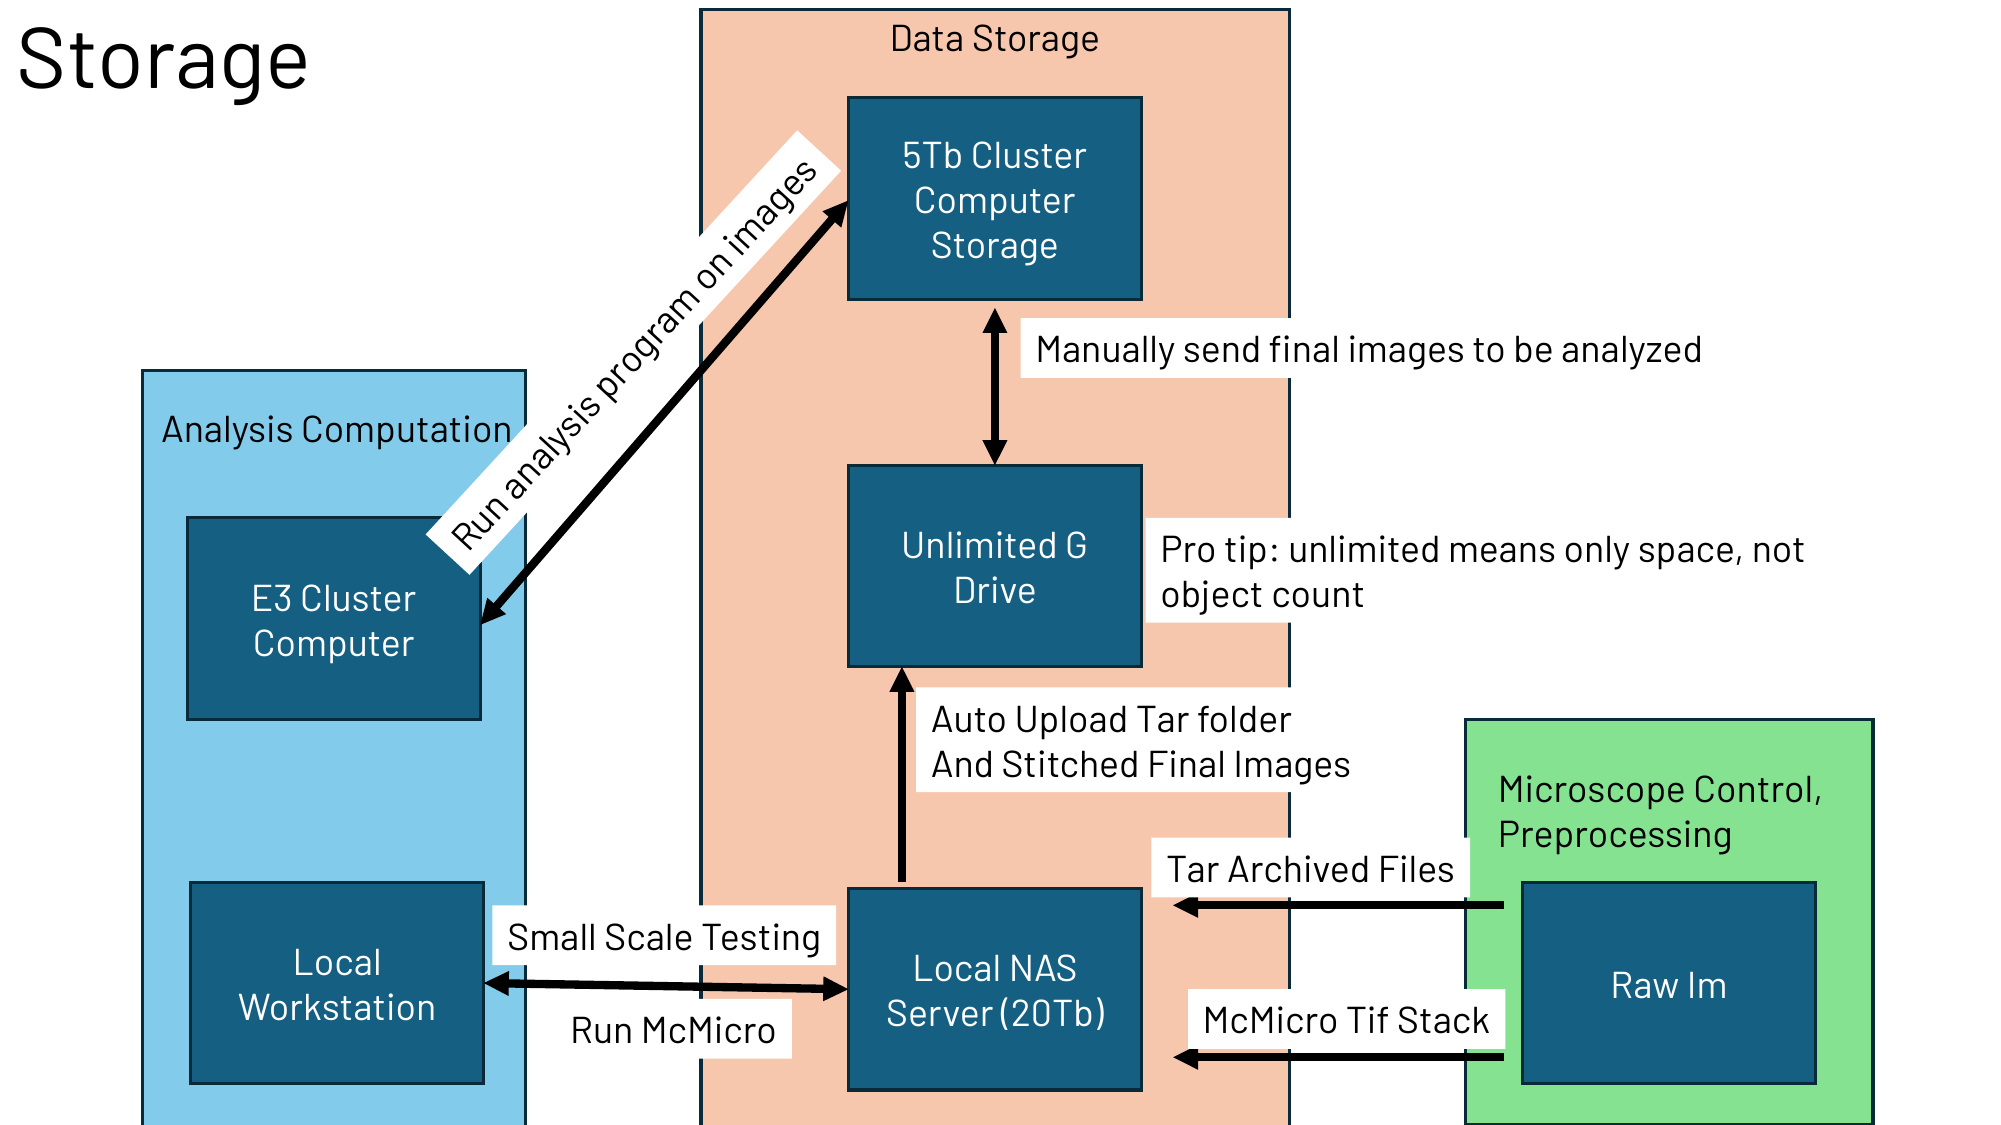

# Storage
Data Storage

5Tb Cluster Computer Storage
Manually send final images to be analyzed
Run analysis program on images

Analysis Computation
Unlimited G Drive
E3 Cluster Computer
Pro tip: unlimited means only space, not object count
Auto Upload Tar folder
And Stitched Final Images

Microscope Control, Preprocessing
Tar Archived Files
Local Workstation
Raw Im
Local NAS Server (20Tb)
Small Scale Testing
McMicro Tif Stack
Run McMicro